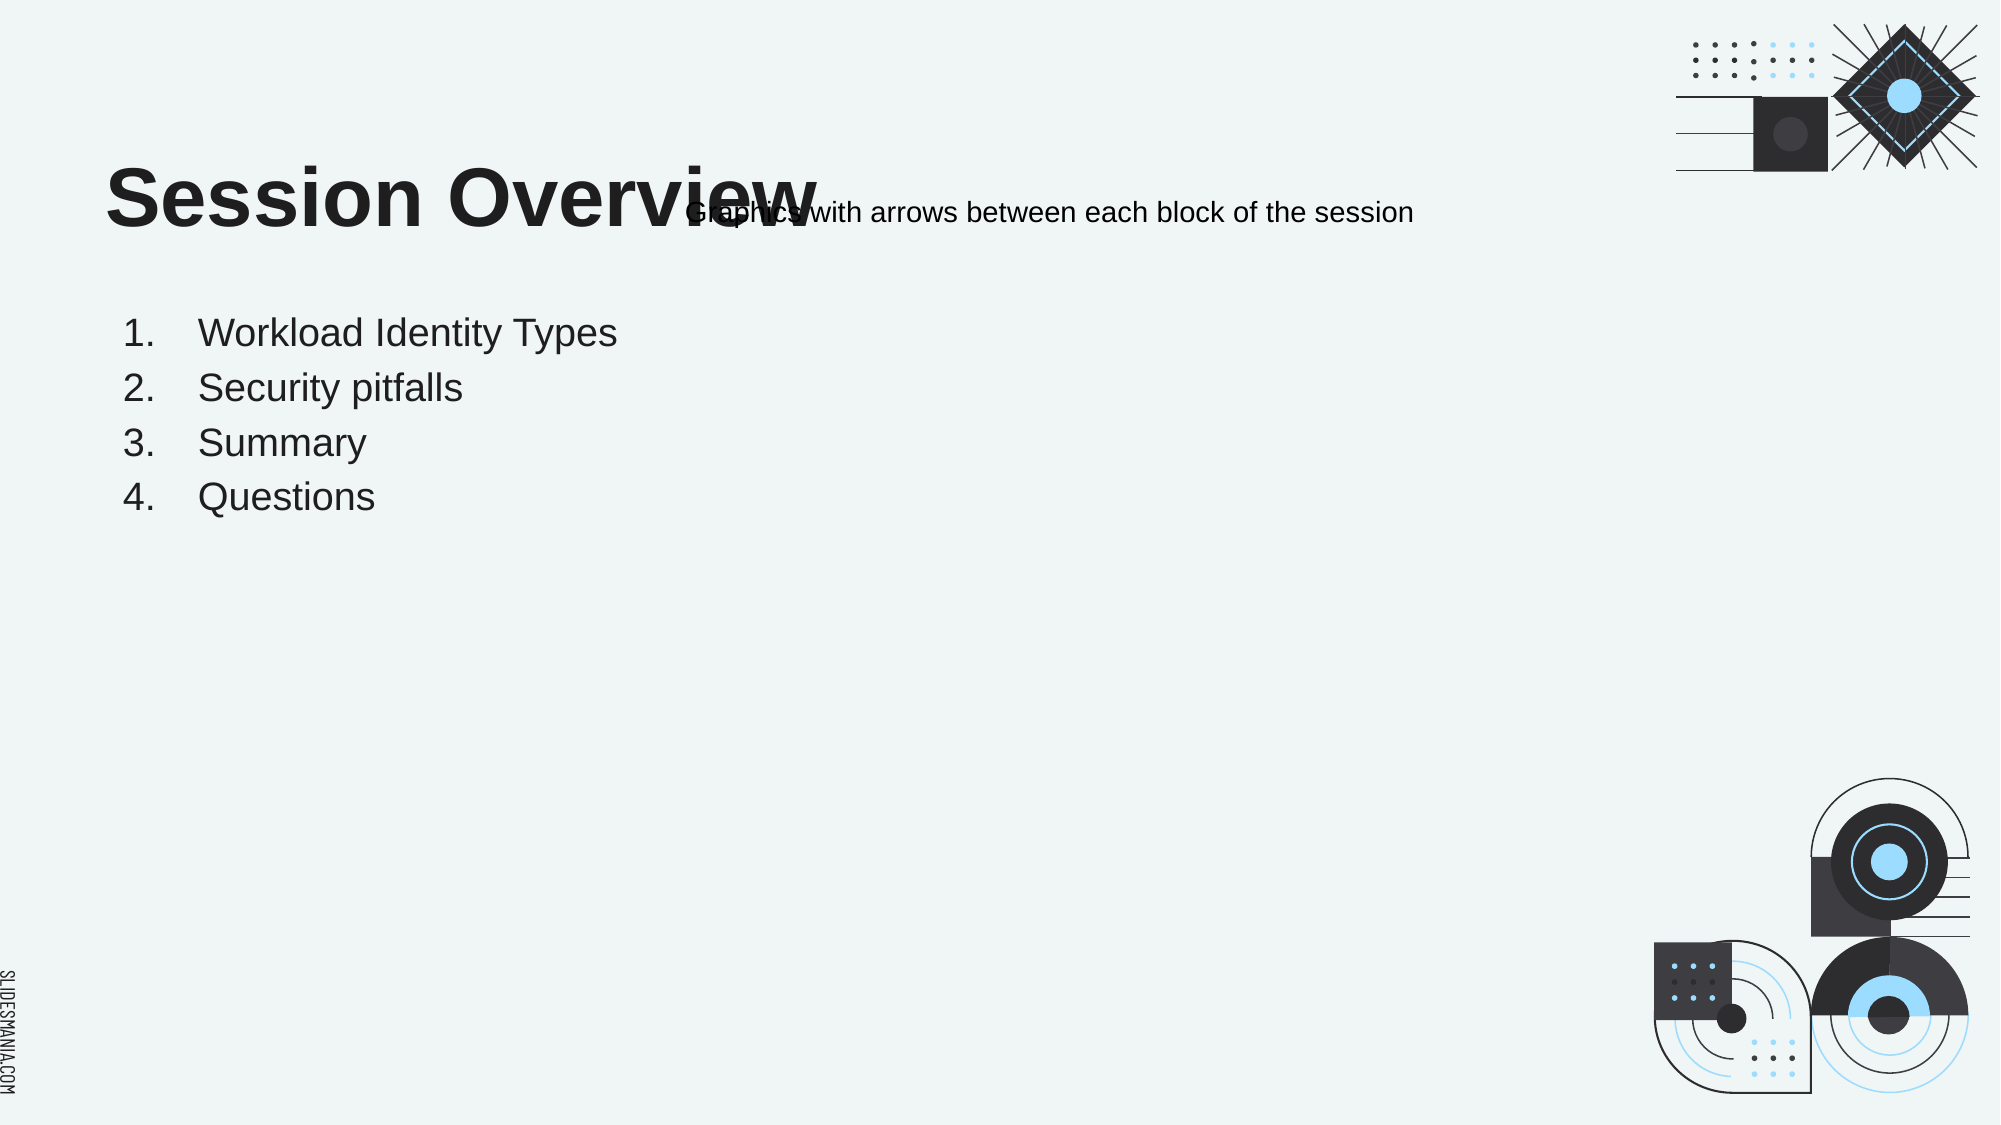

# Session Overview
Graphics with arrows between each block of the session
Workload Identity Types
Security pitfalls
Summary
Questions